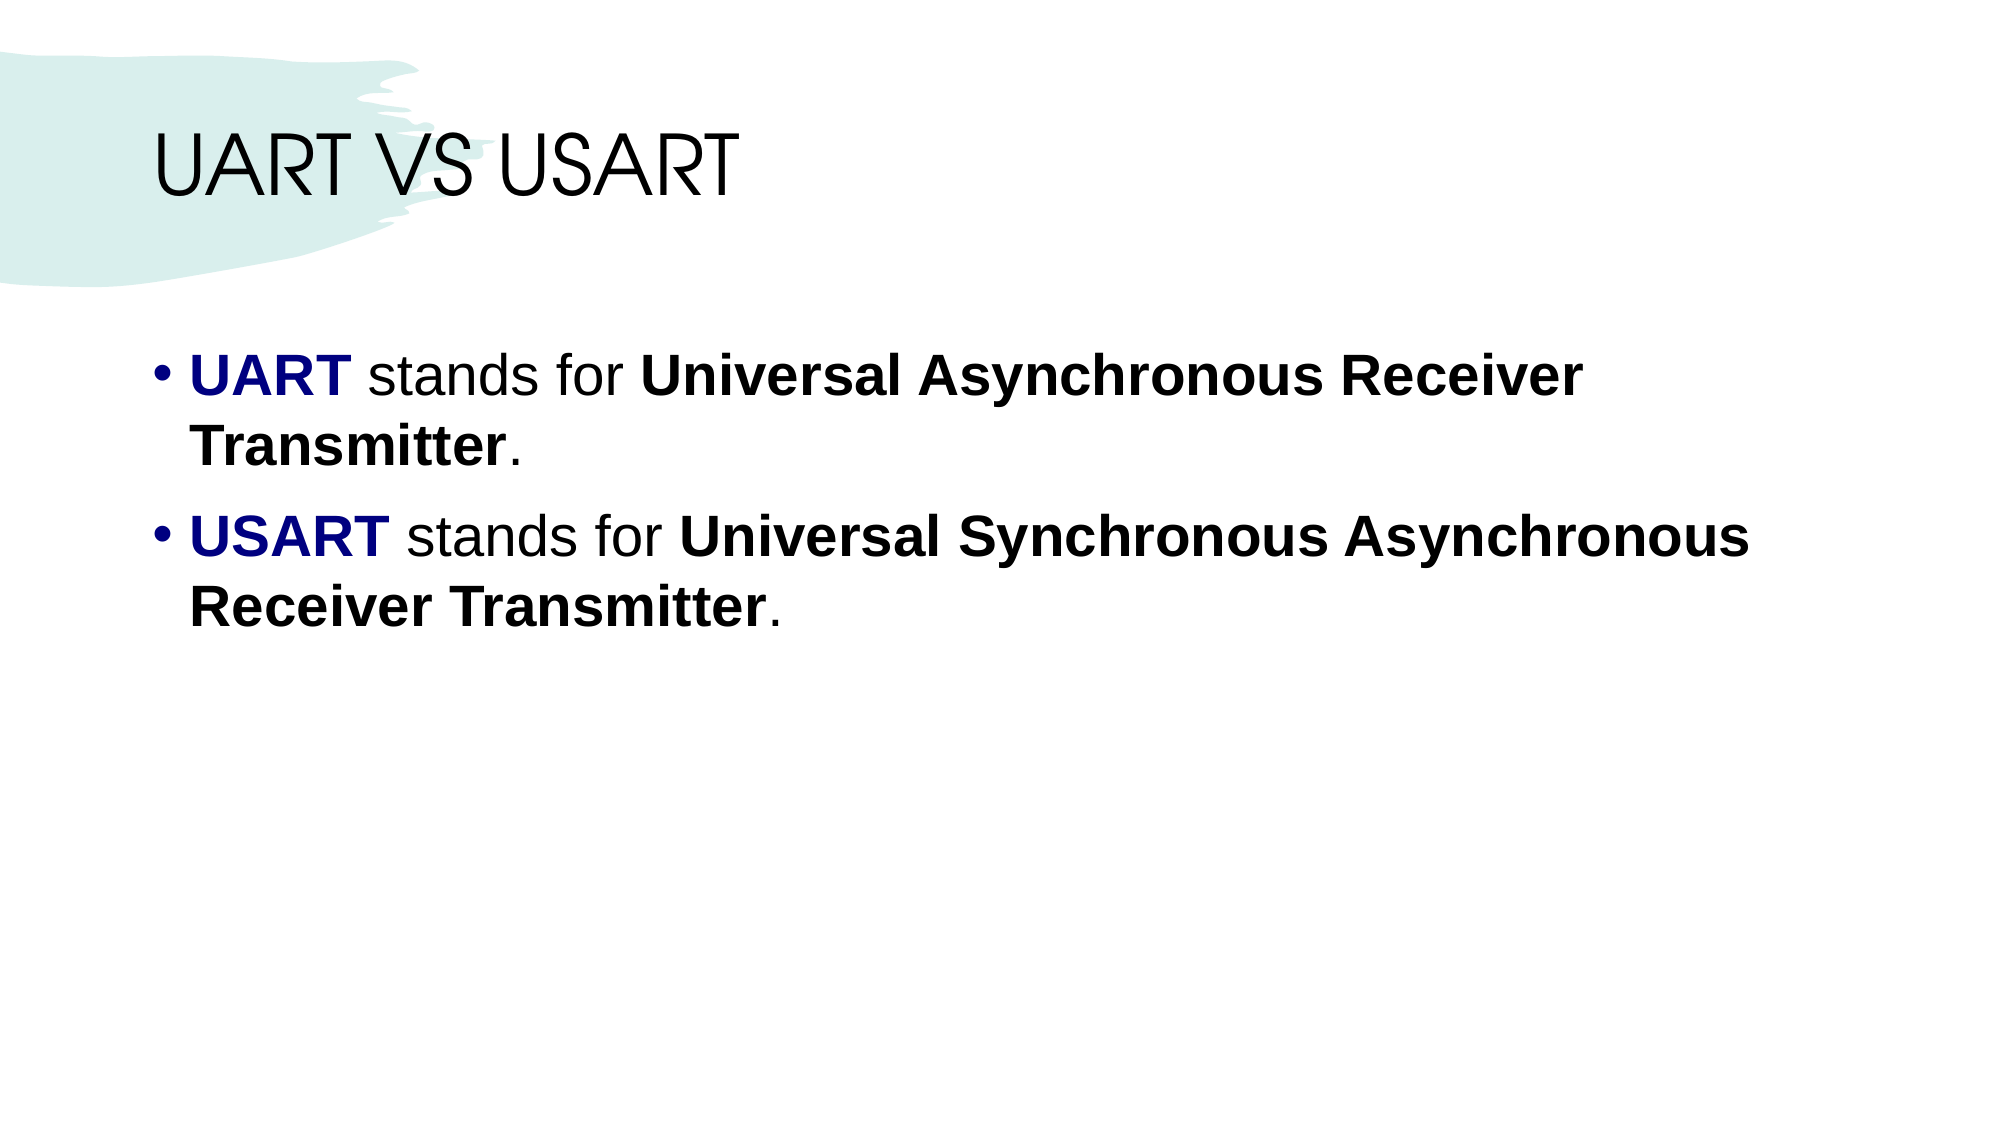

# UART VS USART
UART stands for Universal Asynchronous Receiver Transmitter.
USART stands for Universal Synchronous Asynchronous Receiver Transmitter.